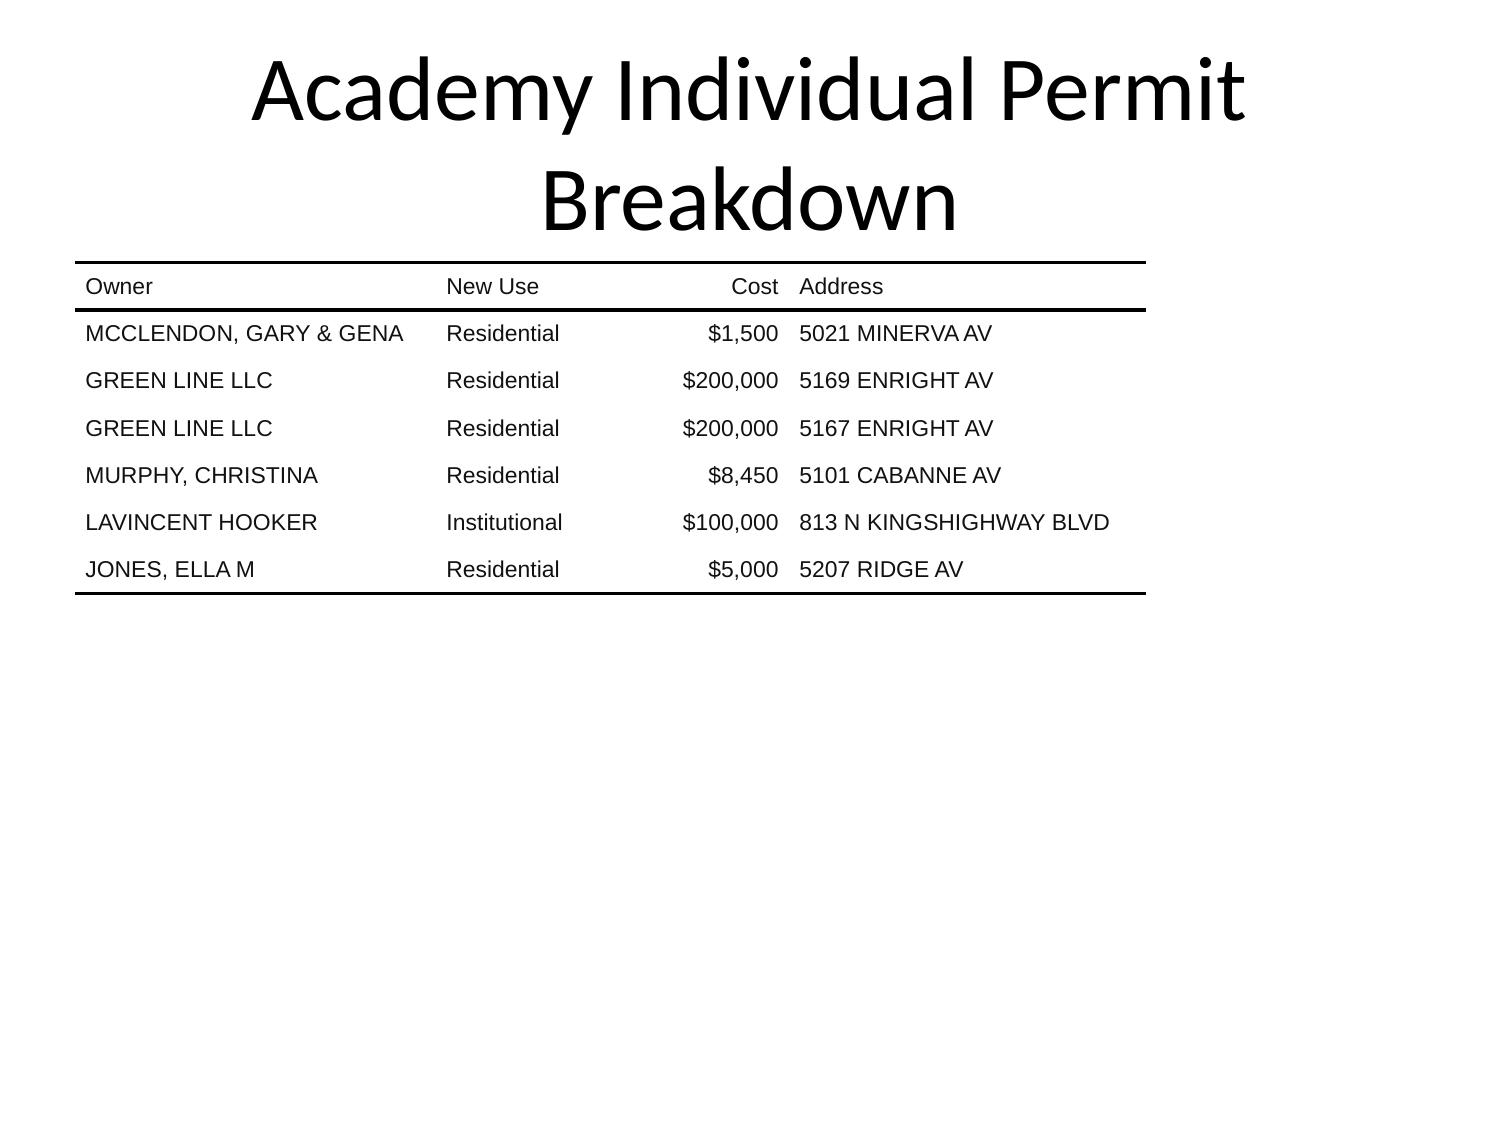

# Academy Individual Permit Breakdown
| Owner | New Use | Cost | Address |
| --- | --- | --- | --- |
| MCCLENDON, GARY & GENA | Residential | $1,500 | 5021 MINERVA AV |
| GREEN LINE LLC | Residential | $200,000 | 5169 ENRIGHT AV |
| GREEN LINE LLC | Residential | $200,000 | 5167 ENRIGHT AV |
| MURPHY, CHRISTINA | Residential | $8,450 | 5101 CABANNE AV |
| LAVINCENT HOOKER | Institutional | $100,000 | 813 N KINGSHIGHWAY BLVD |
| JONES, ELLA M | Residential | $5,000 | 5207 RIDGE AV |